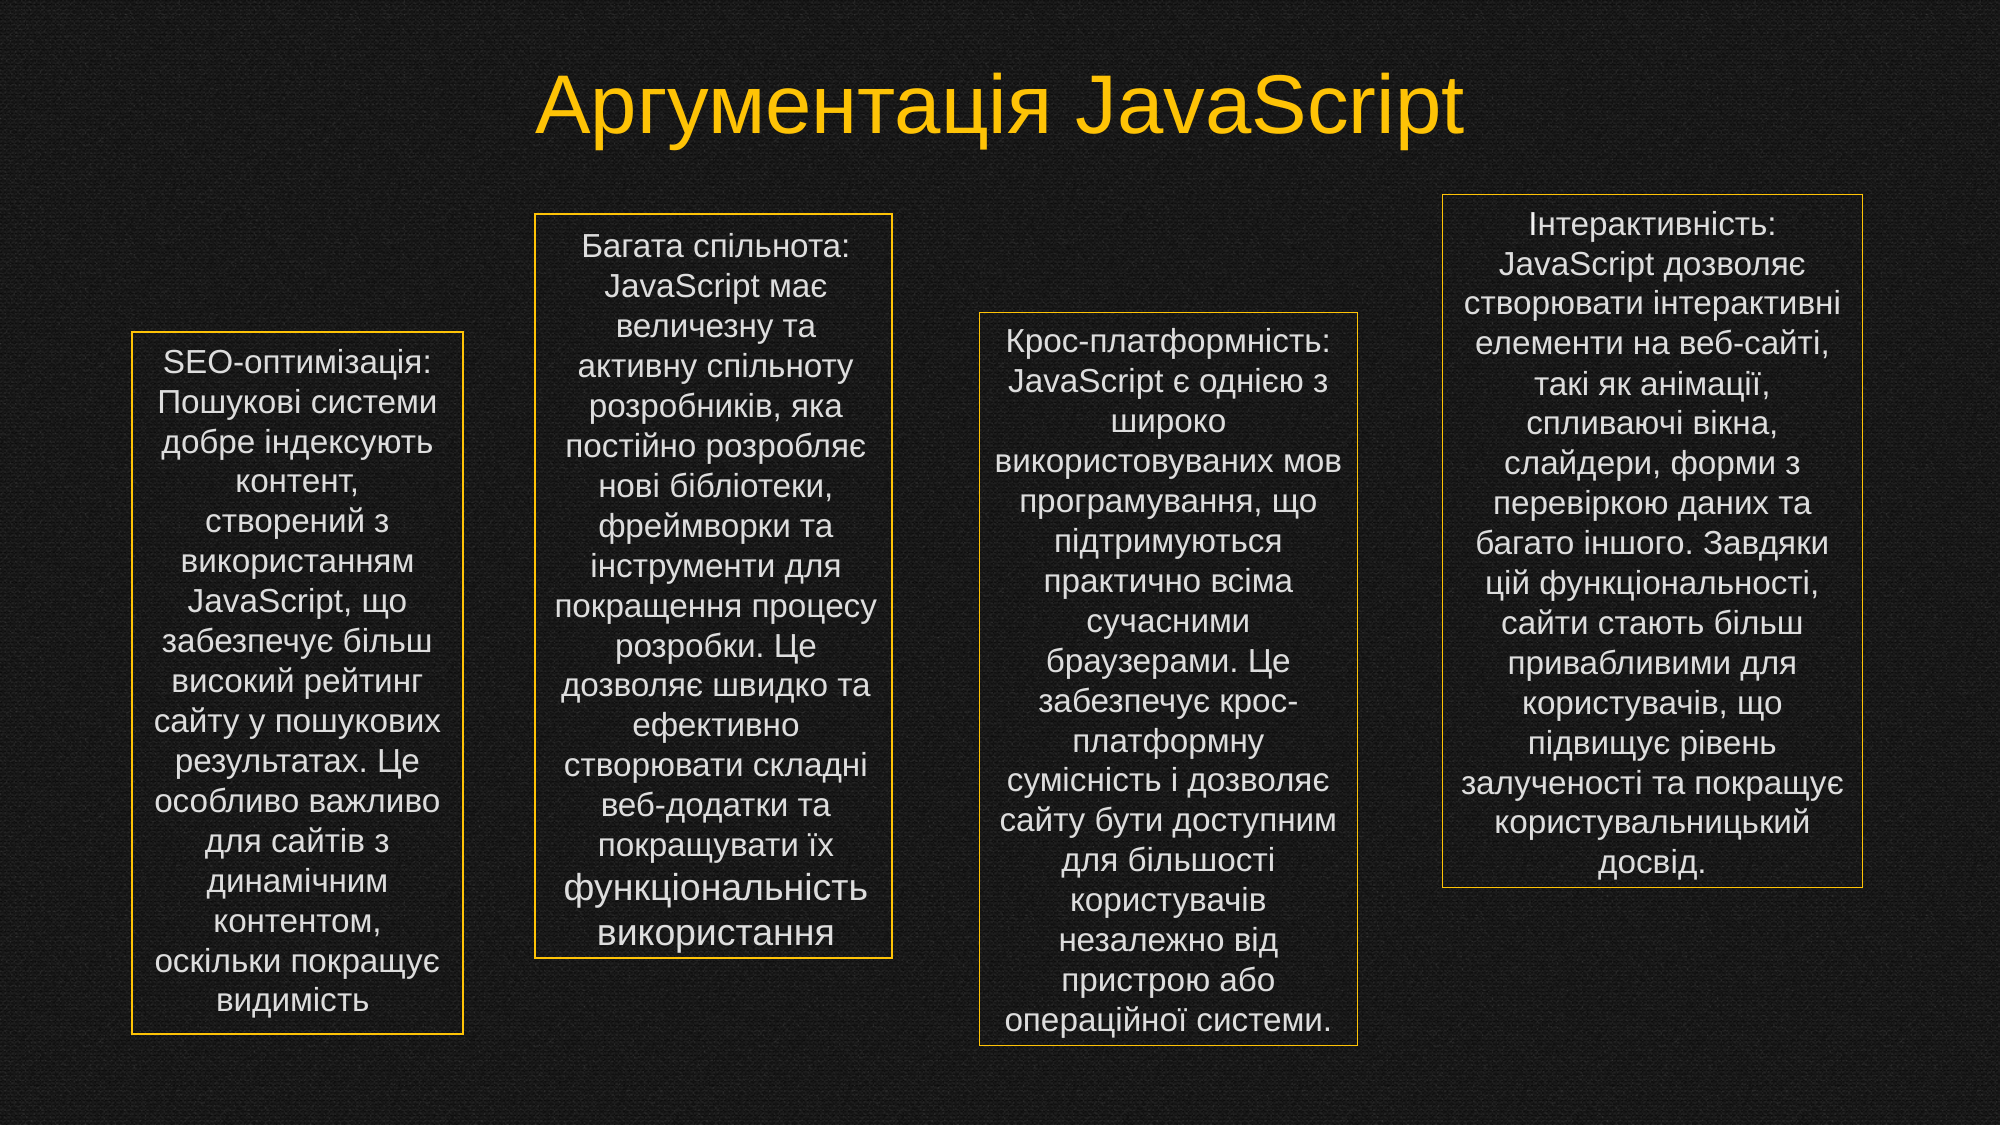

Аргументація JavaScript

Інтерактивність: JavaScript дозволяє створювати інтерактивні елементи на веб-сайті, такі як анімації, спливаючі вікна, слайдери, форми з перевіркою даних та багато іншого. Завдяки цій функціональності, сайти стають більш привабливими для користувачів, що підвищує рівень залученості та покращує користувальницький досвід.

Багата спільнота: JavaScript має величезну та активну спільноту розробників, яка постійно розробляє нові бібліотеки, фреймворки та інструменти для покращення процесу розробки. Це дозволяє швидко та ефективно створювати складні веб-додатки та покращувати їх функціональність використання
Крос-платформність: JavaScript є однією з широко використовуваних мов програмування, що підтримуються практично всіма сучасними браузерами. Це забезпечує крос-платформну сумісність і дозволяє сайту бути доступним для більшості користувачів незалежно від пристрою або операційної системи.

SEO-оптимізація: Пошукові системи добре індексують контент, створений з використанням JavaScript, що забезпечує більш високий рейтинг сайту у пошукових результатах. Це особливо важливо для сайтів з динамічним контентом, оскільки покращує видимість